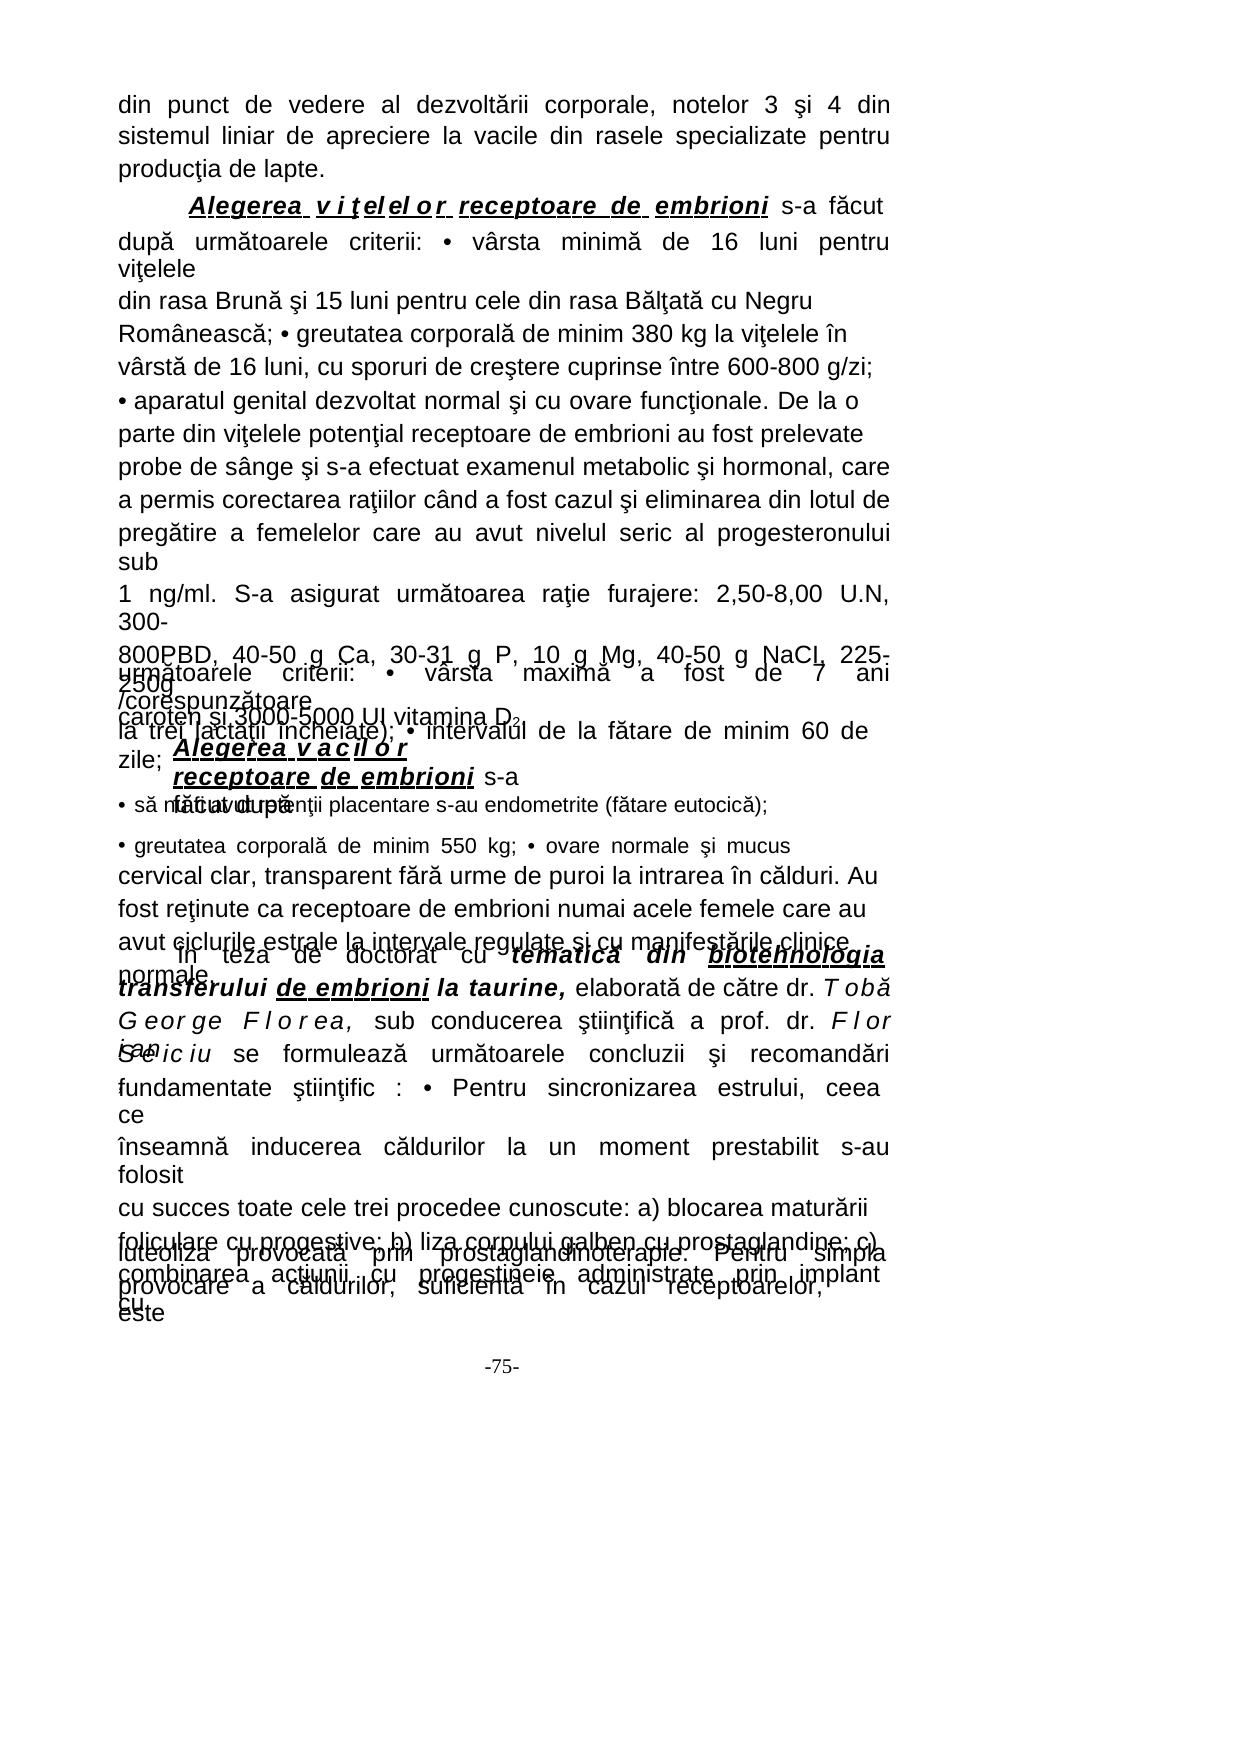

din  punct  de  vedere  al  dezvoltării  corporale,  notelor  3  şi  4  din
sistemul liniar de apreciere la vacile din rasele specializate pentru
producţia de lapte.
Alegerea v i ţelel or receptoare  de embrioni s-a făcut

după următoarele criterii: • vârsta minimă de 16 luni pentru viţelele
din rasa Brună şi 15 luni pentru cele din rasa Bălţată cu Negru
Românească; • greutatea corporală de minim 380 kg la viţelele în
vârstă de 16 luni, cu sporuri de creştere cuprinse între 600-800 g/zi;
• aparatul genital dezvoltat normal şi cu ovare funcţionale. De la o
parte din viţelele potenţial receptoare de embrioni au fost prelevate
probe de sânge şi s-a efectuat examenul metabolic şi hormonal, care
a permis corectarea raţiilor când a fost cazul şi eliminarea din lotul de
pregătire a femelelor care au avut nivelul seric al progesteronului sub
1 ng/ml. S-a asigurat următoarea raţie furajere: 2,50-8,00 U.N, 300-
800PBD, 40-50 g Ca, 30-31 g P, 10 g Mg, 40-50 g NaCI, 225-250g
caroten şi 3000-5000 UI vitamina D2.
Alegerea v acil o r receptoare de embrioni s-a făcut după

următoarele criterii: • vârsta maximă a fost de 7 ani /corespunzătoare
la trei lactaţii încheiate); • intervalul de la fătare de minim 60 de zile;
• să nu fi avut retenţii placentare s-au endometrite (fătare eutocică);
• greutatea corporală de minim 550 kg; • ovare normale şi mucus
cervical clar, transparent fără urme de puroi la intrarea în călduri. Au
fost reţinute ca receptoare de embrioni numai acele femele care au
avut ciclurile estrale la intervale regulate şi cu manifestările clinice
normale.
În   teza   de   doctorat   cu   tematică   din
biotehnologia
transferului de embrioni la taurine, elaborată de către dr. T obă
G eor ge   F l o r ea,   sub  conducerea  ştiinţifică  a  prof.  dr.  F l or i an
S e ic iu ,
se   formulează   următoarele   concluzii   şi   recomandări
fundamentate  ştiinţific  :  •  Pentru  sincronizarea  estrului,  ceea  ce
înseamnă inducerea căldurilor la un moment prestabilit s-au folosit
cu succes toate cele trei procedee cunoscute: a) blocarea maturării
foliculare cu progestive; b) liza corpului galben cu prostaglandine; c)
combinarea  acţiunii  cu  progestineie  administrate  prin  implant  cu
luteoliza
provocată
prin
prostaglandinoterapie.
Pentru
simpla
provocare   a   căldurilor,   suficientă   în   cazul   receptoarelor,   este
-75-